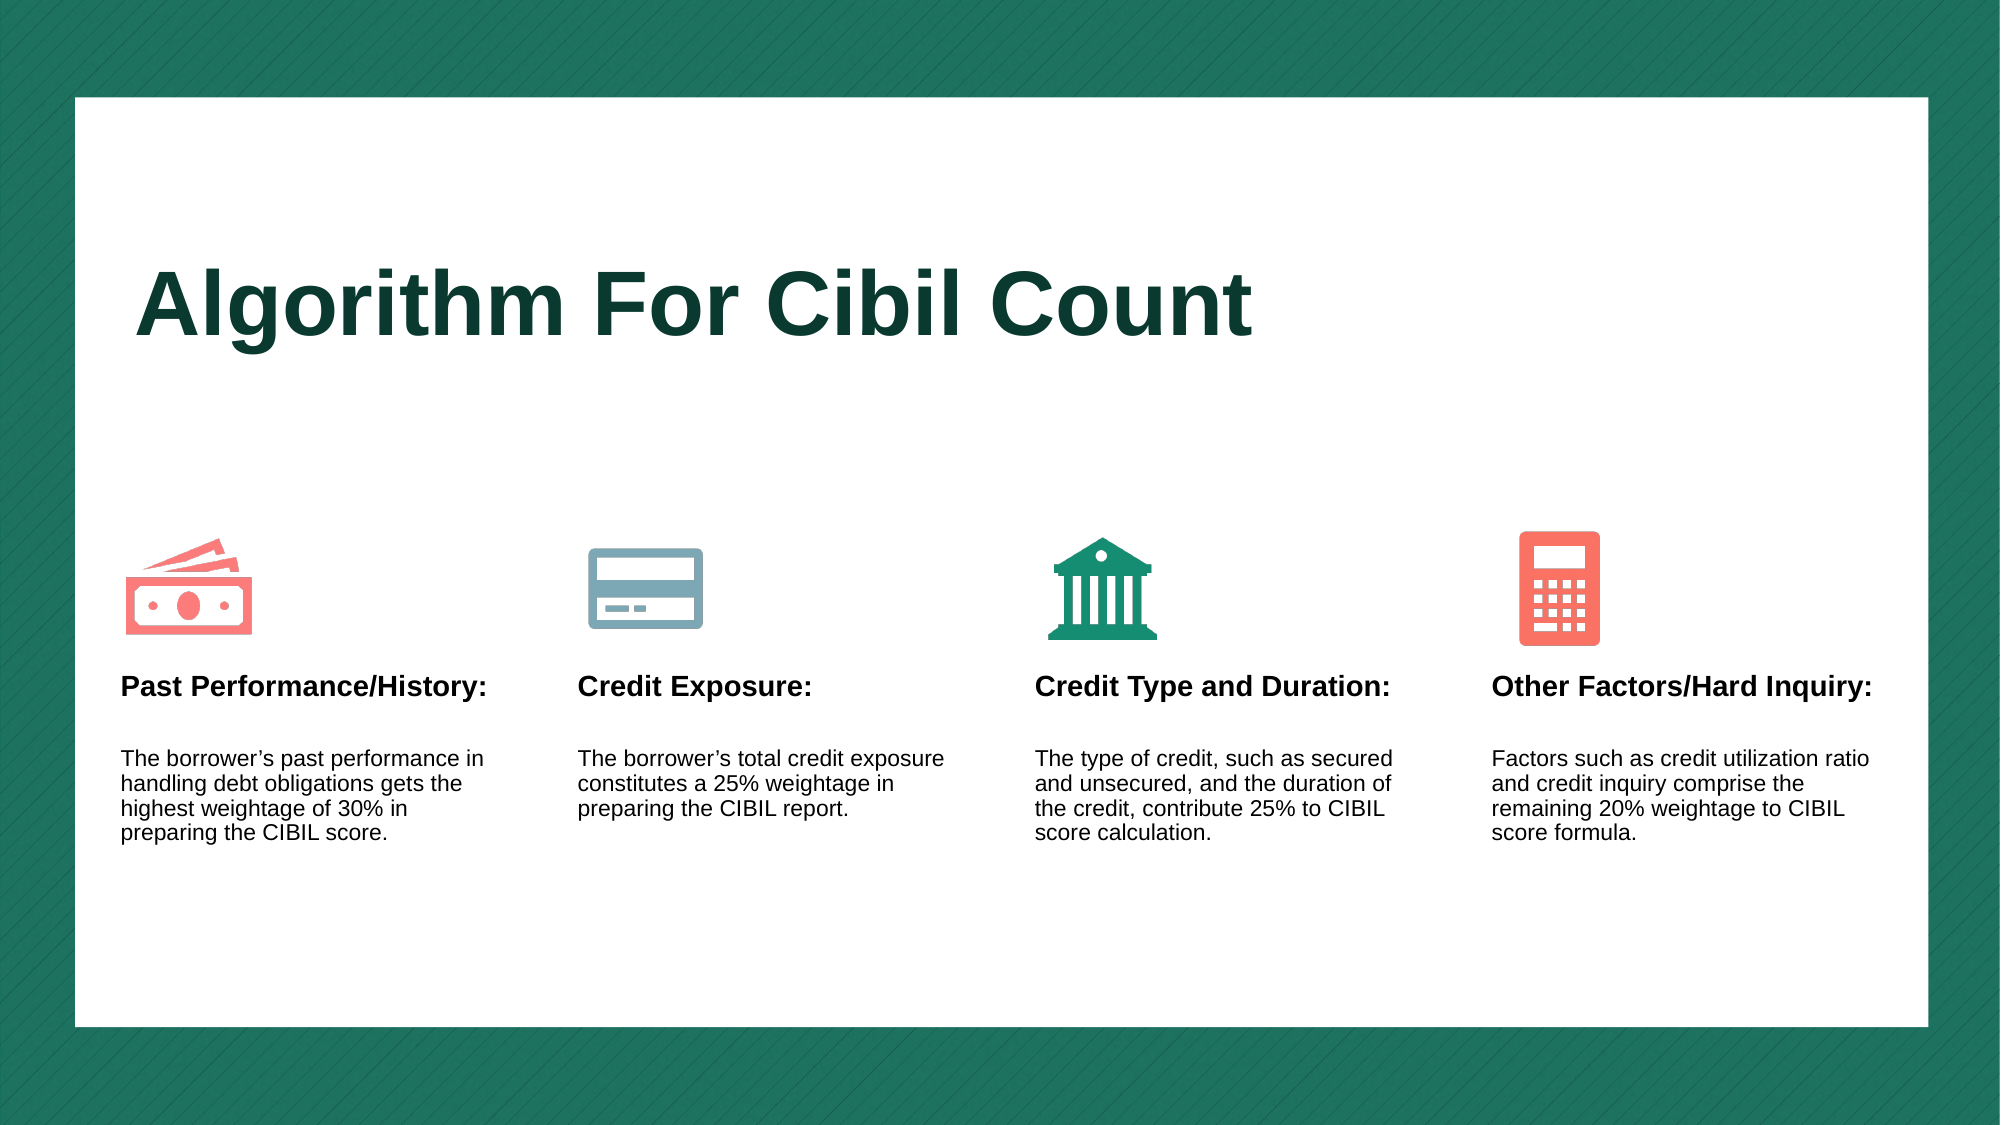

# Algorithm For Cibil Count
Past Performance/History:
The borrower’s past performance in handling debt obligations gets the highest weightage of 30% in preparing the CIBIL score.
Credit Exposure:
The borrower’s total credit exposure constitutes a 25% weightage in preparing the CIBIL report.
Credit Type and Duration:
The type of credit, such as secured and unsecured, and the duration of the credit, contribute 25% to CIBIL score calculation.
Other Factors/Hard Inquiry:
Factors such as credit utilization ratio and credit inquiry comprise the remaining 20% weightage to CIBIL score formula.